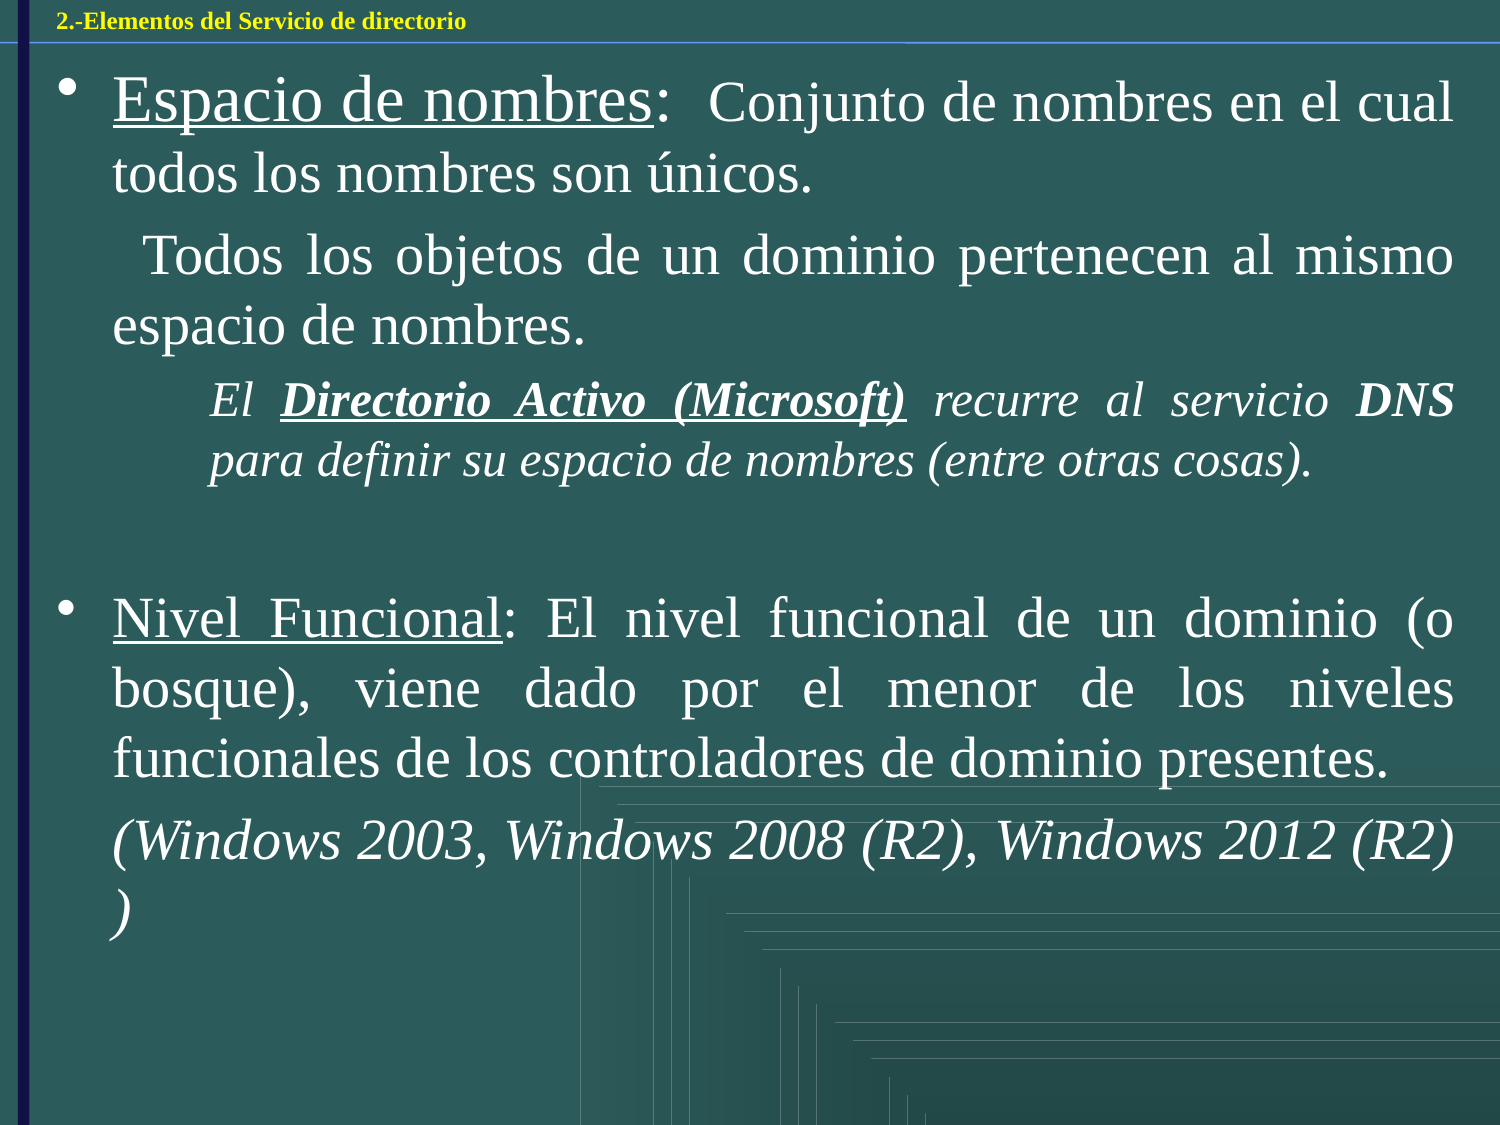

2.-Elementos del Servicio de directorio
Espacio de nombres:  Conjunto de nombres en el cual todos los nombres son únicos.
    Todos los objetos de un dominio pertenecen al mismo espacio de nombres.
El Directorio Activo (Microsoft) recurre al servicio DNS para definir su espacio de nombres (entre otras cosas).

Nivel Funcional: El nivel funcional de un dominio (o bosque), viene dado por el menor de los niveles funcionales de los controladores de dominio presentes.
	(Windows 2003, Windows 2008 (R2), Windows 2012 (R2) )